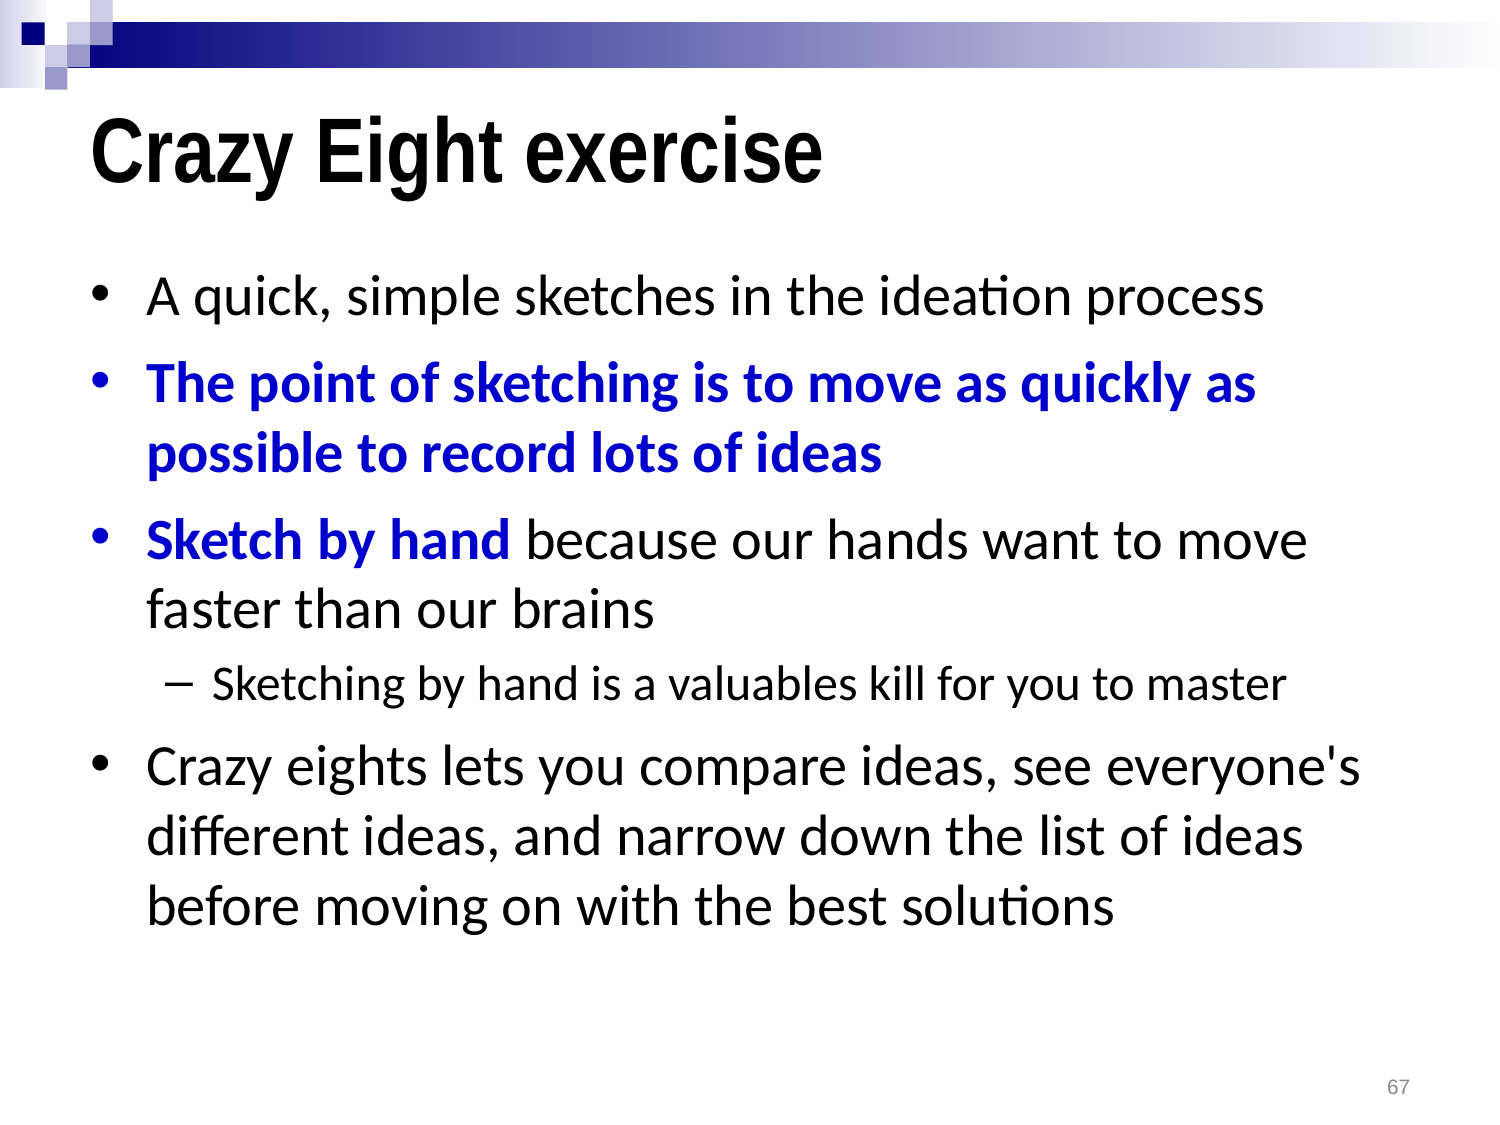

# Crazy Eight exercise
A quick, simple sketches in the ideation process
The point of sketching is to move as quickly as possible to record lots of ideas
Sketch by hand because our hands want to move faster than our brains
Sketching by hand is a valuables kill for you to master
Crazy eights lets you compare ideas, see everyone's different ideas, and narrow down the list of ideas before moving on with the best solutions
67